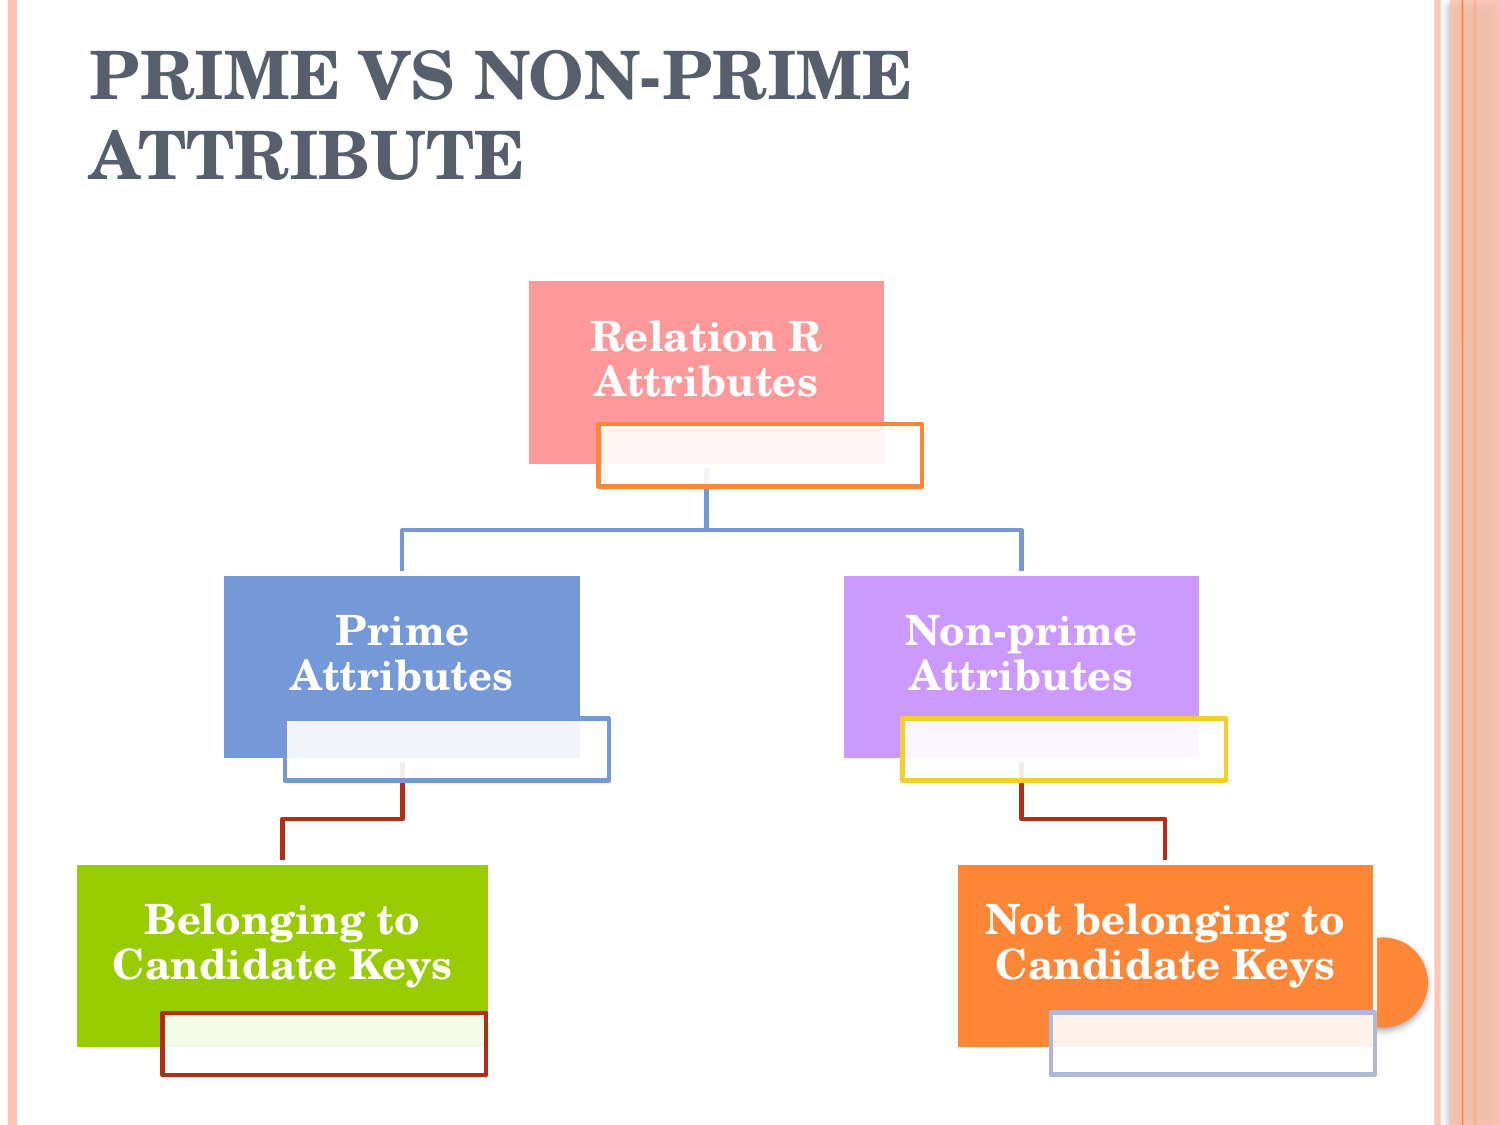

# Prime vs Non-prime Attribute
Relation R Attributes

Prime Attributes

Belonging to Candidate Keys

Non-prime Attributes

Not belonging to Candidate Keys